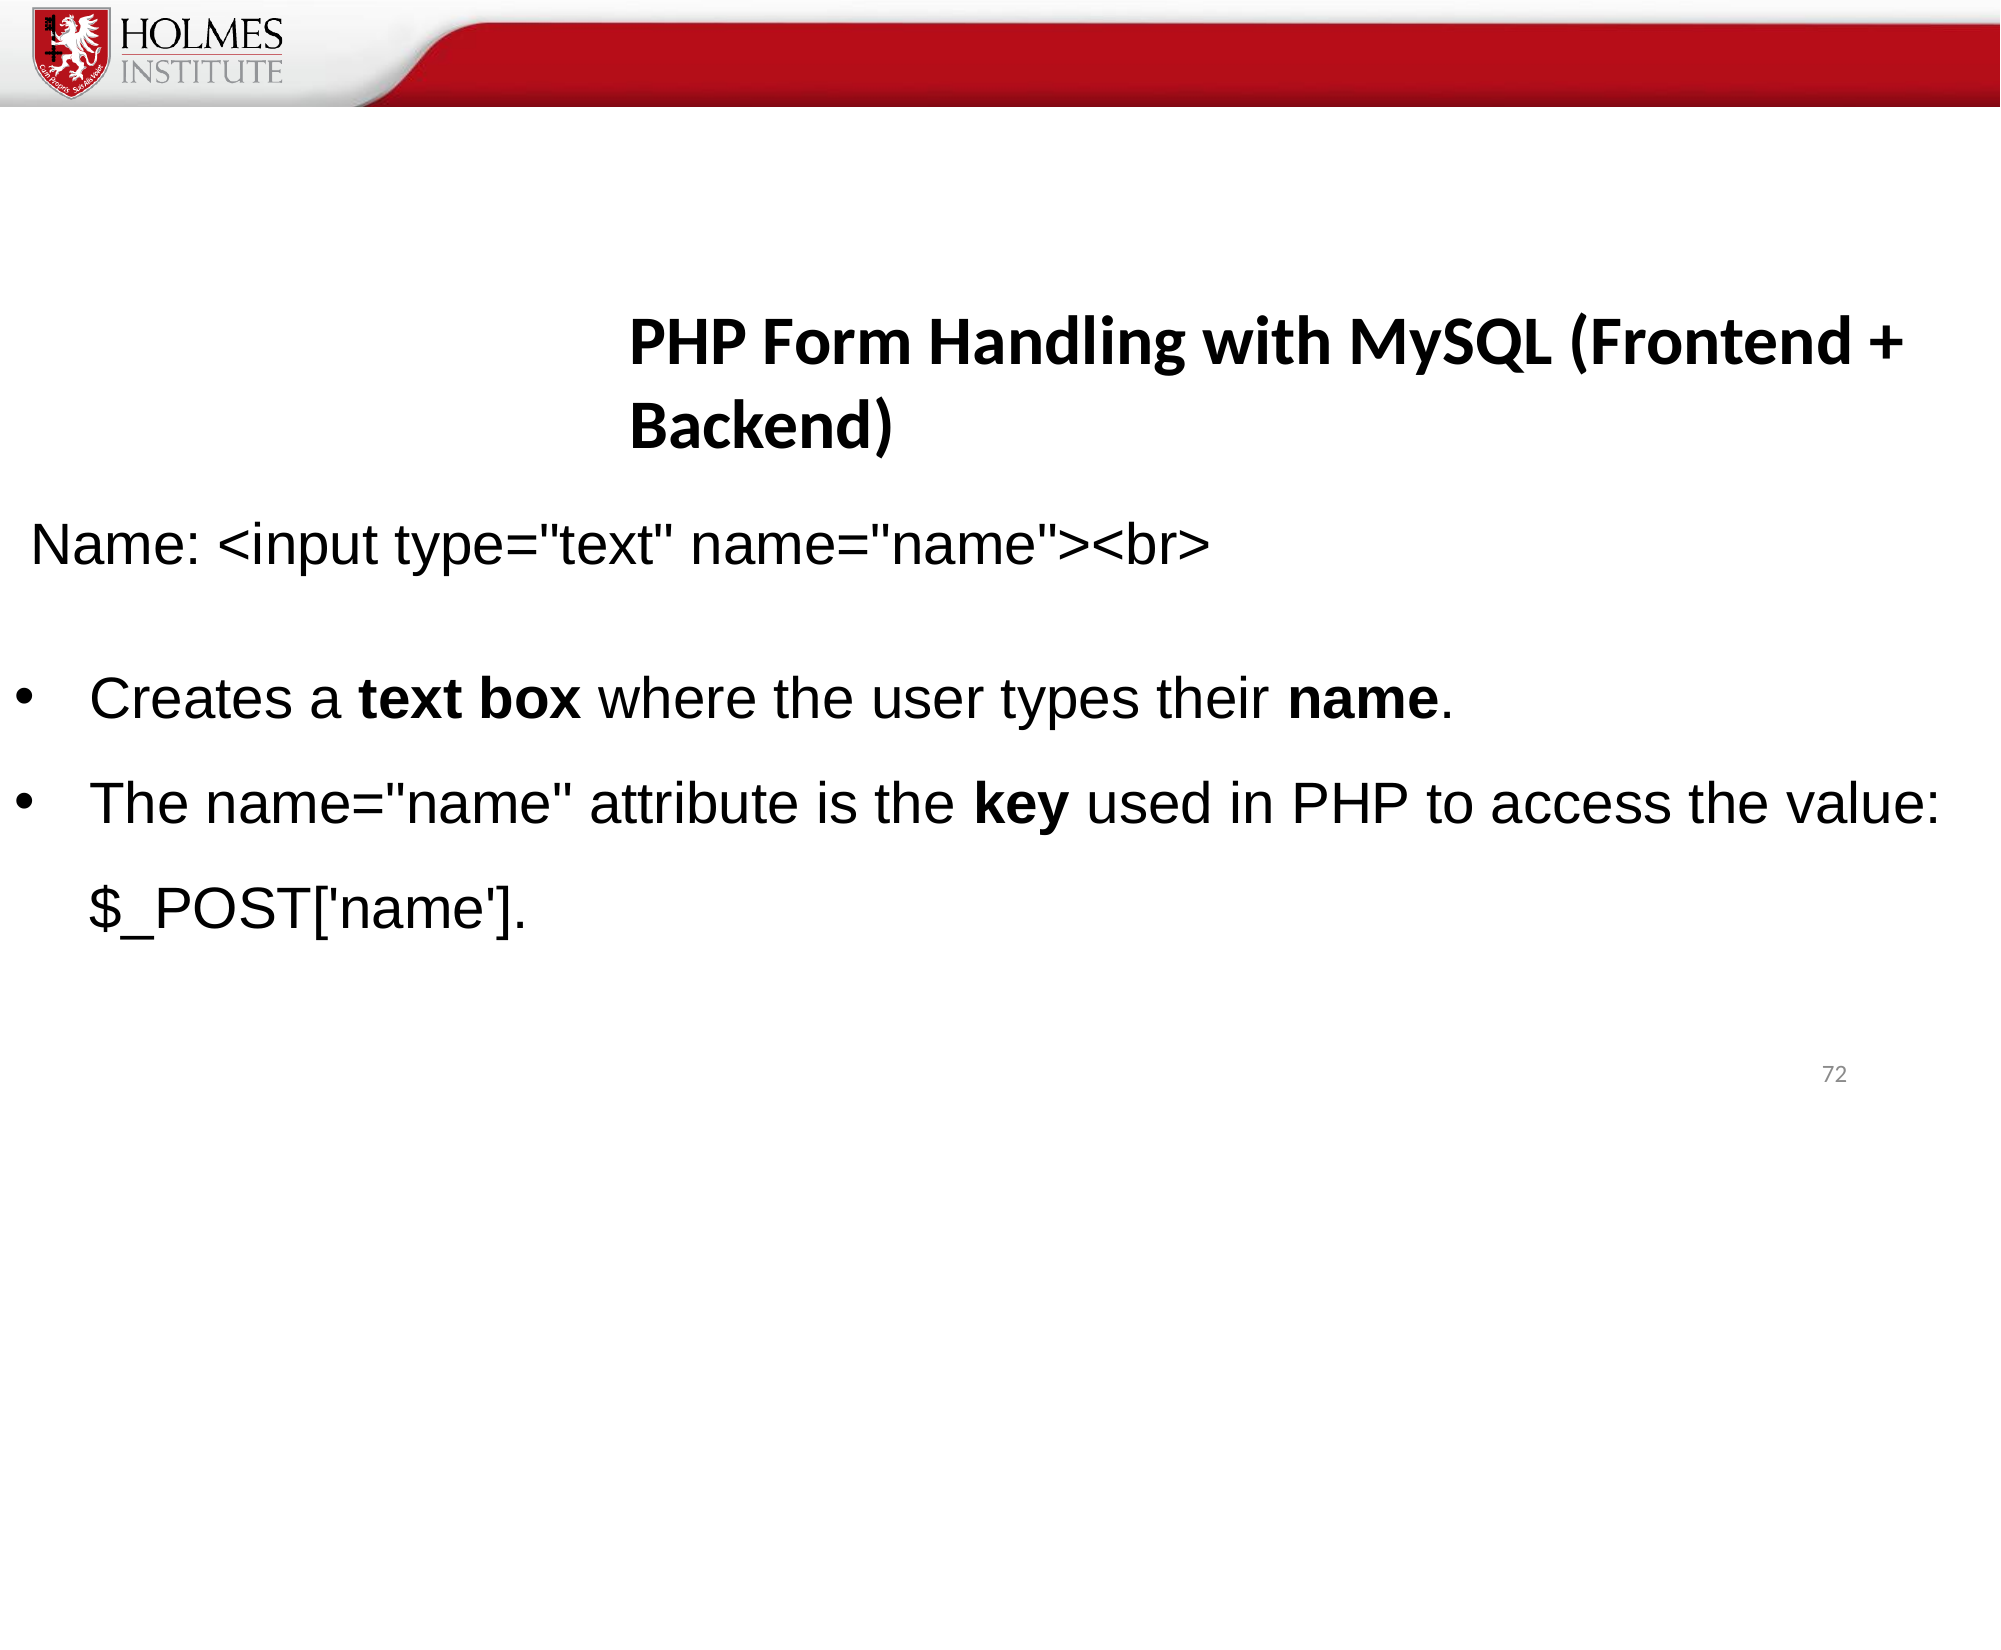

# PHP Form Handling with MySQL (Frontend + Backend)
 Name: <input type="text" name="name"><br>
Creates a text box where the user types their name.
The name="name" attribute is the key used in PHP to access the value: $_POST['name'].
72